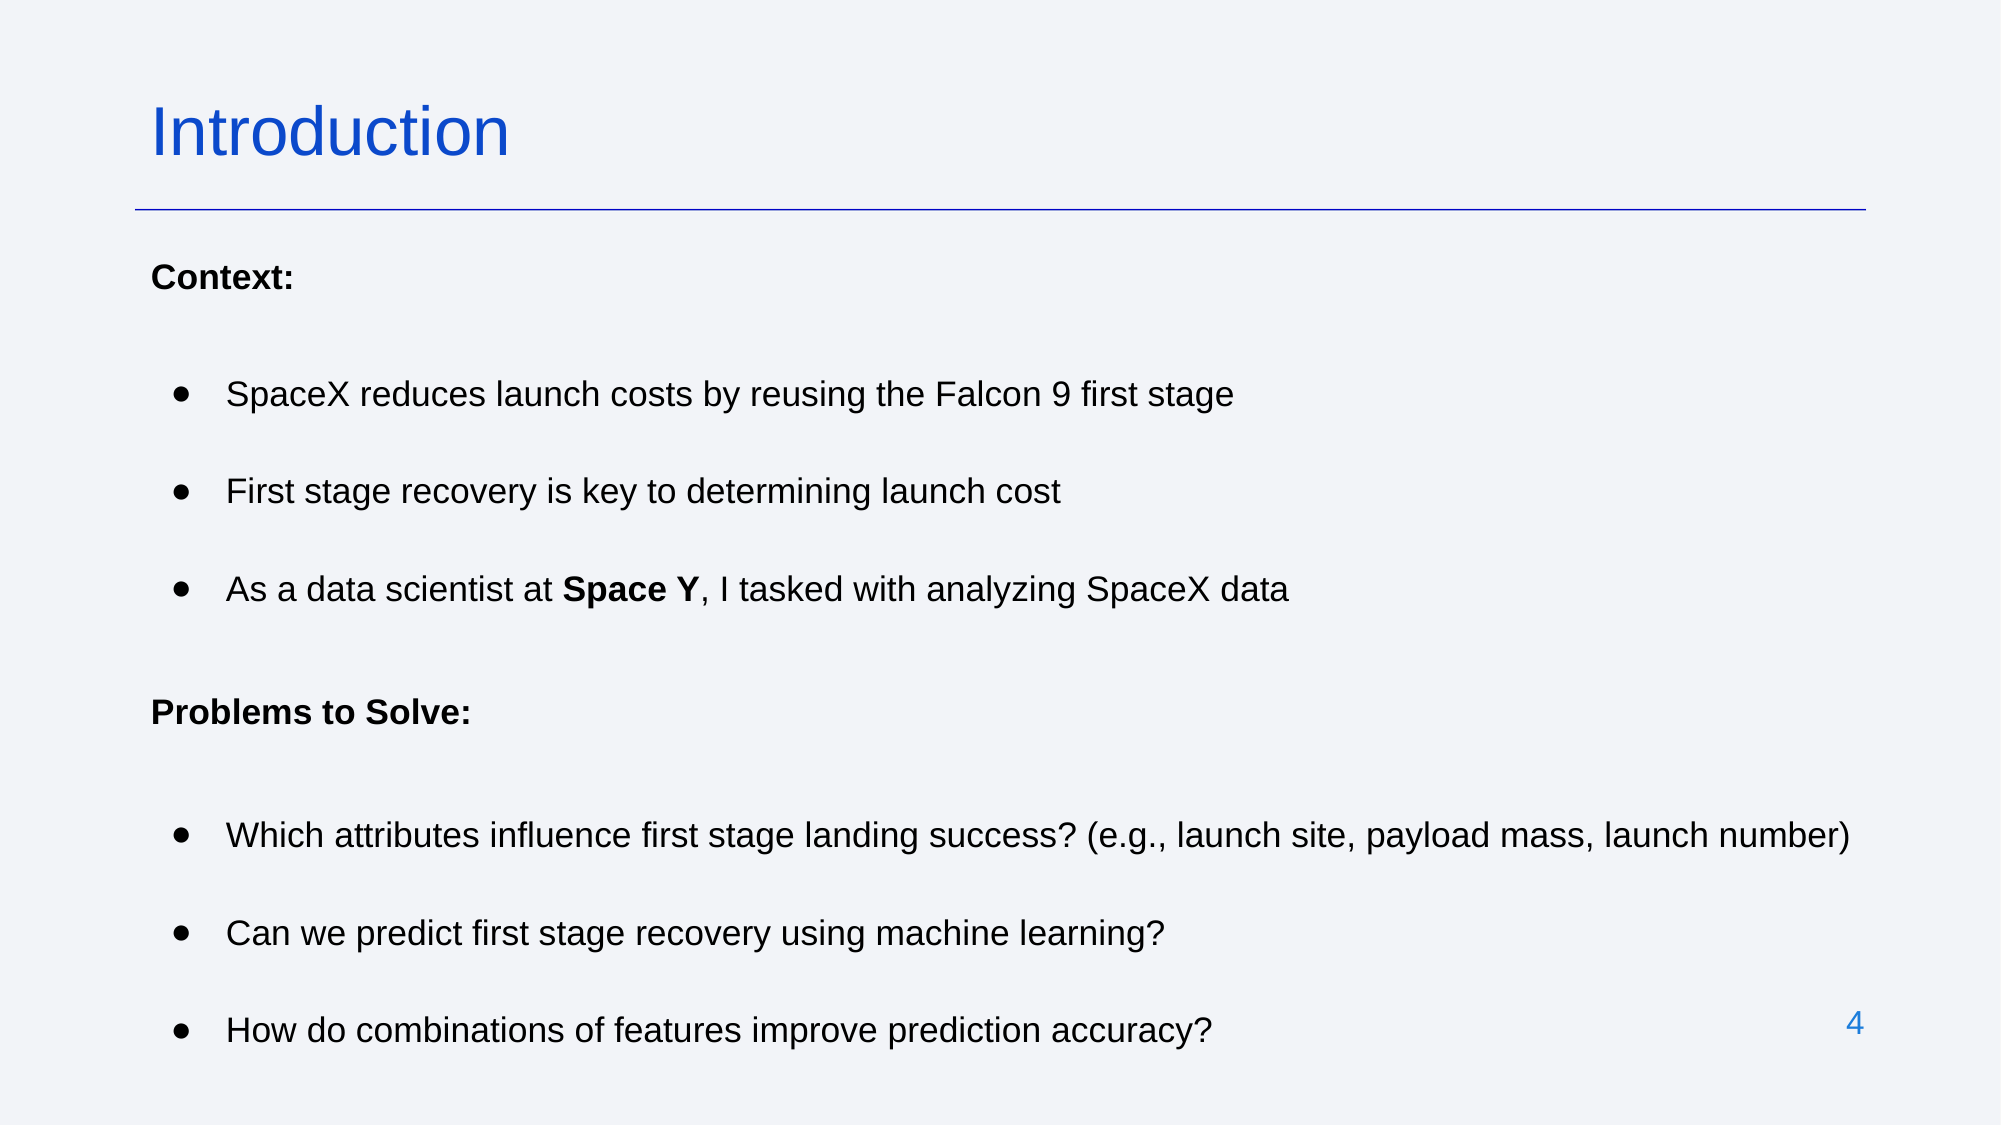

Introduction
Context:
SpaceX reduces launch costs by reusing the Falcon 9 first stage
First stage recovery is key to determining launch cost
As a data scientist at Space Y, I tasked with analyzing SpaceX data
Problems to Solve:
Which attributes influence first stage landing success? (e.g., launch site, payload mass, launch number)
Can we predict first stage recovery using machine learning?
How do combinations of features improve prediction accuracy?
4